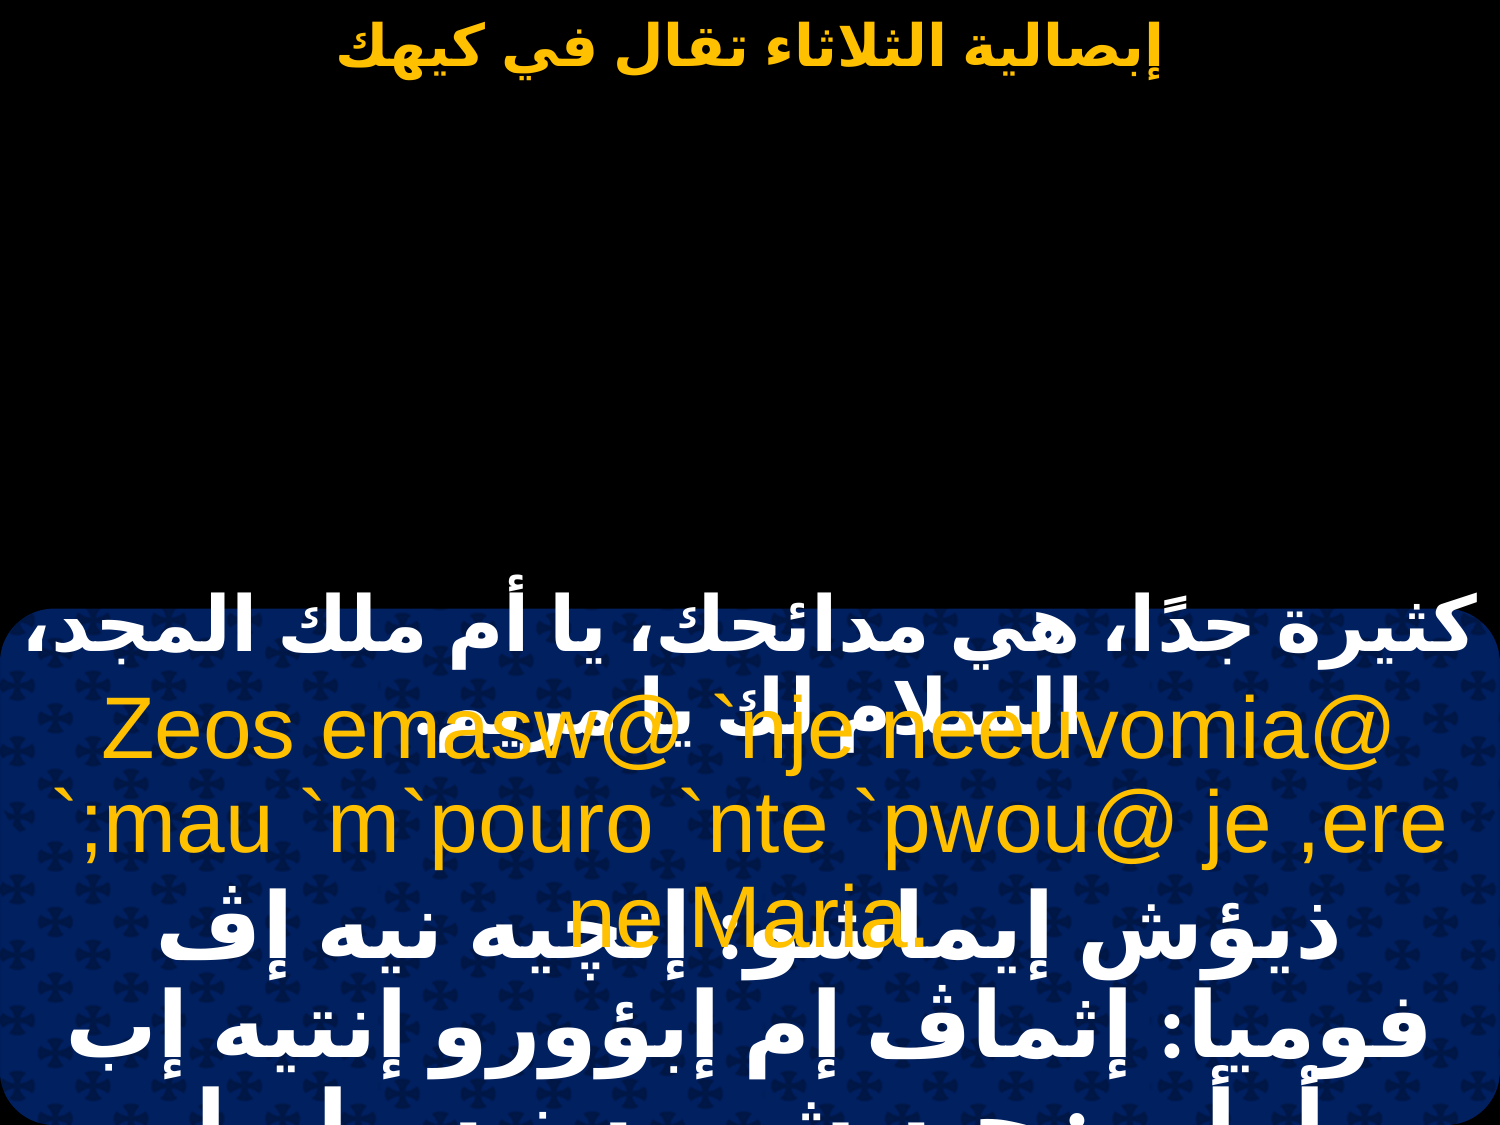

#
كثيرة جدًا، هي مدائحك، يا أم ملك المجد، السلام لك يا مريم.
Zeos emasw@ `nje neeuvomia@
`;mau `m`pouro `nte `pwou@ je ,ere ne Maria.
ذيؤش إيماشو: إنچيه نيه إڤ فوميا: إثماڤ إم إبؤورو إنتيه إب أوأوو: چيه شيريه نيه ماريا.